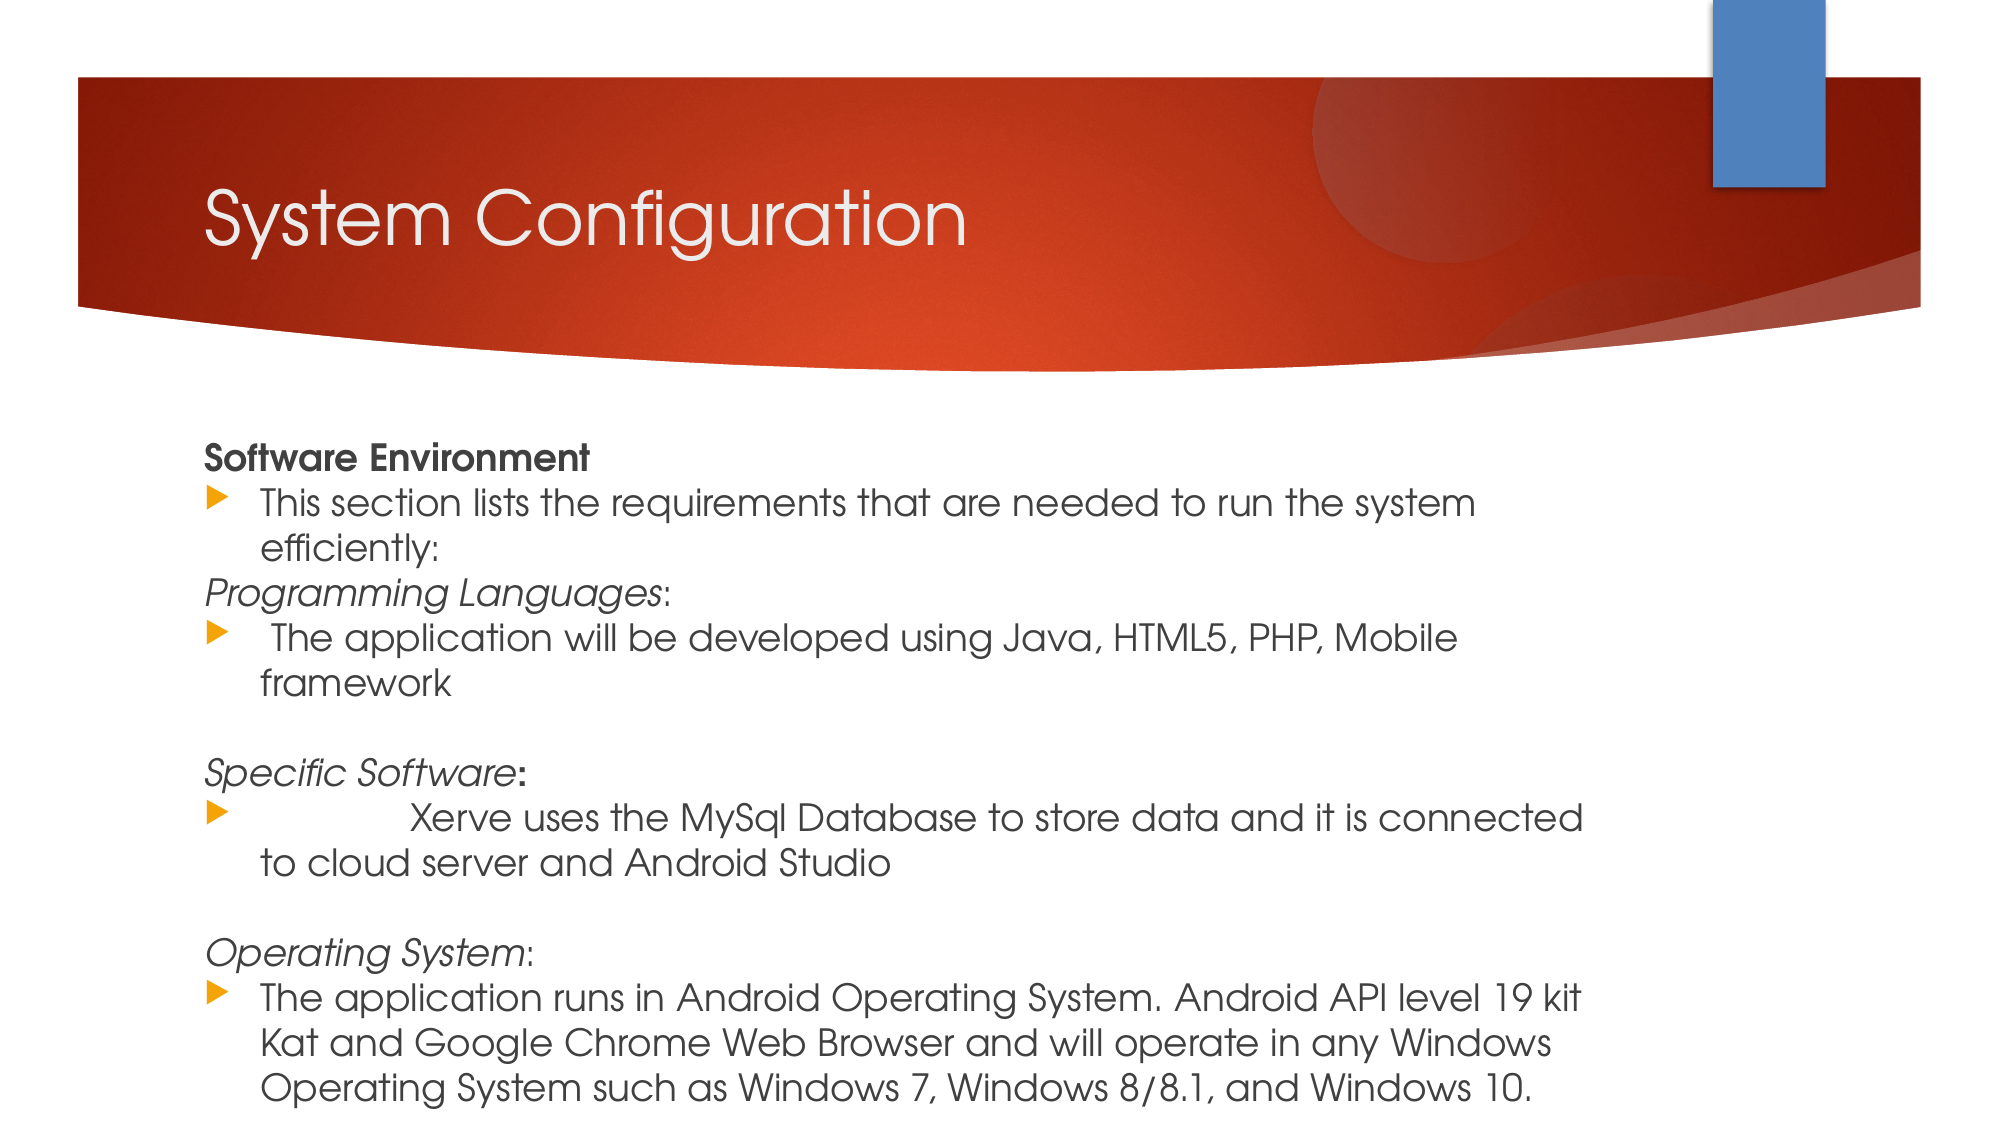

System Configuration
Software Environment
This section lists the requirements that are needed to run the system efficiently:
Programming Languages:
 The application will be developed using Java, HTML5, PHP, Mobile framework

Specific Software:
	Xerve uses the MySql Database to store data and it is connected to cloud server and Android Studio

Operating System:
The application runs in Android Operating System. Android API level 19 kit Kat and Google Chrome Web Browser and will operate in any Windows Operating System such as Windows 7, Windows 8/8.1, and Windows 10.